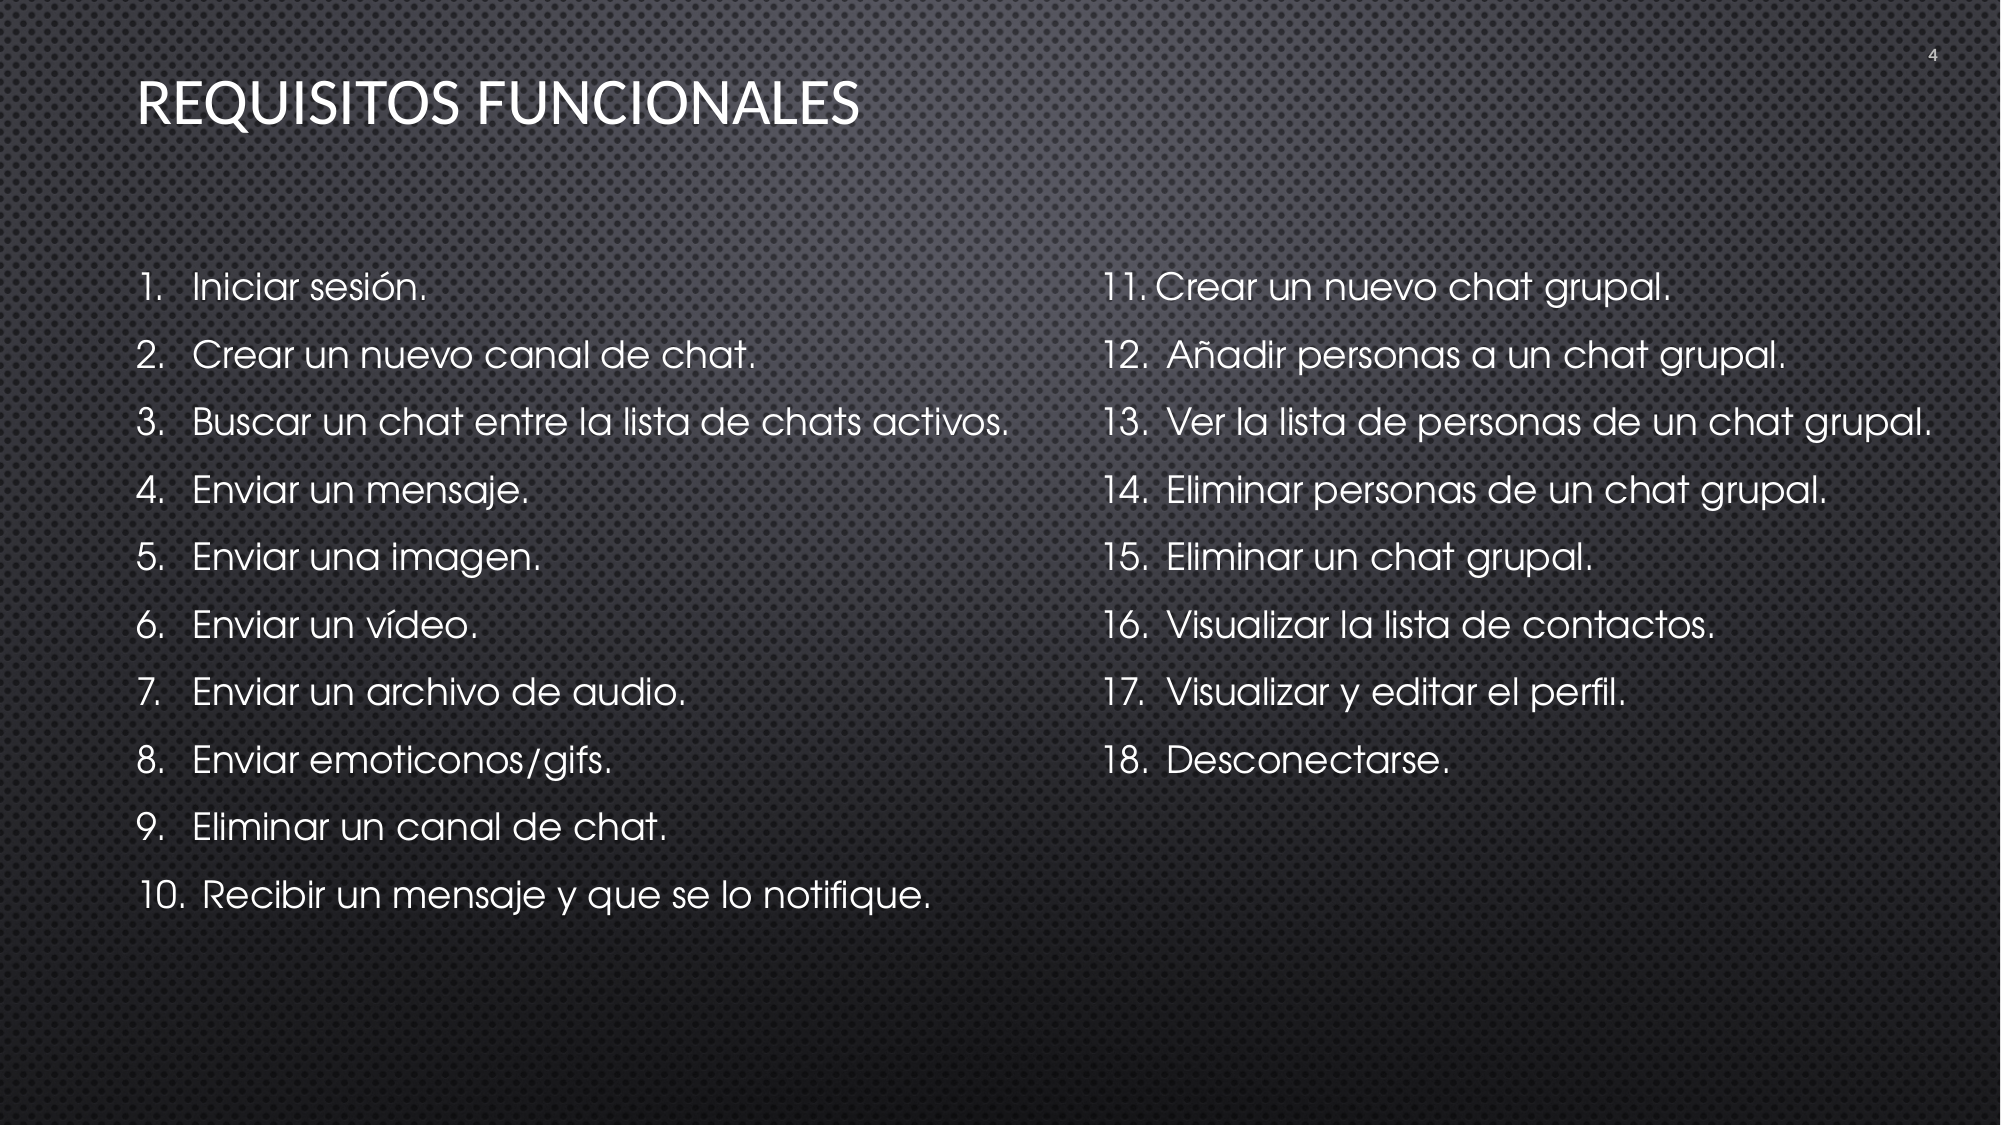

4
Requisitos funcionales
Iniciar sesión.
Crear un nuevo canal de chat.
Buscar un chat entre la lista de chats activos.
Enviar un mensaje.
Enviar una imagen.
Enviar un vídeo.
Enviar un archivo de audio.
Enviar emoticonos/gifs.
Eliminar un canal de chat.
 Recibir un mensaje y que se lo notifique.

Crear un nuevo chat grupal.
 Añadir personas a un chat grupal.
 Ver la lista de personas de un chat grupal.
 Eliminar personas de un chat grupal.
 Eliminar un chat grupal.
 Visualizar la lista de contactos.
 Visualizar y editar el perfil.
 Desconectarse.